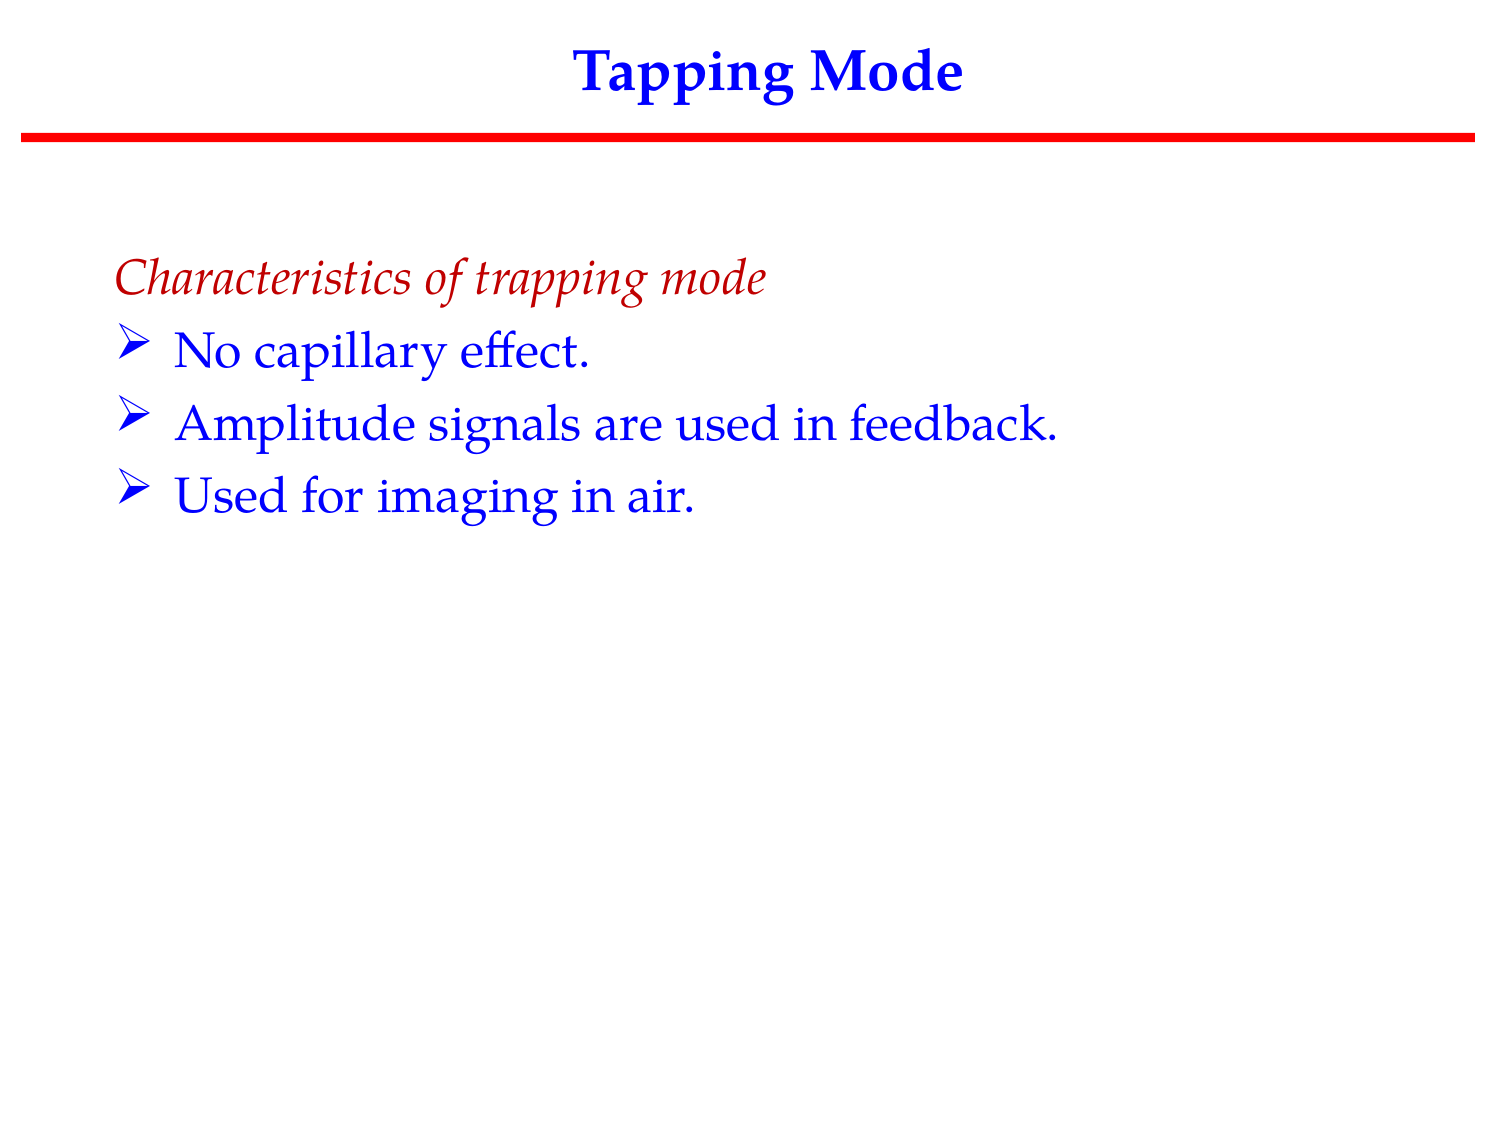

Tapping Mode

Characteristics of trapping mode
No capillary effect.
Amplitude signals are used in feedback.
Used for imaging in air.